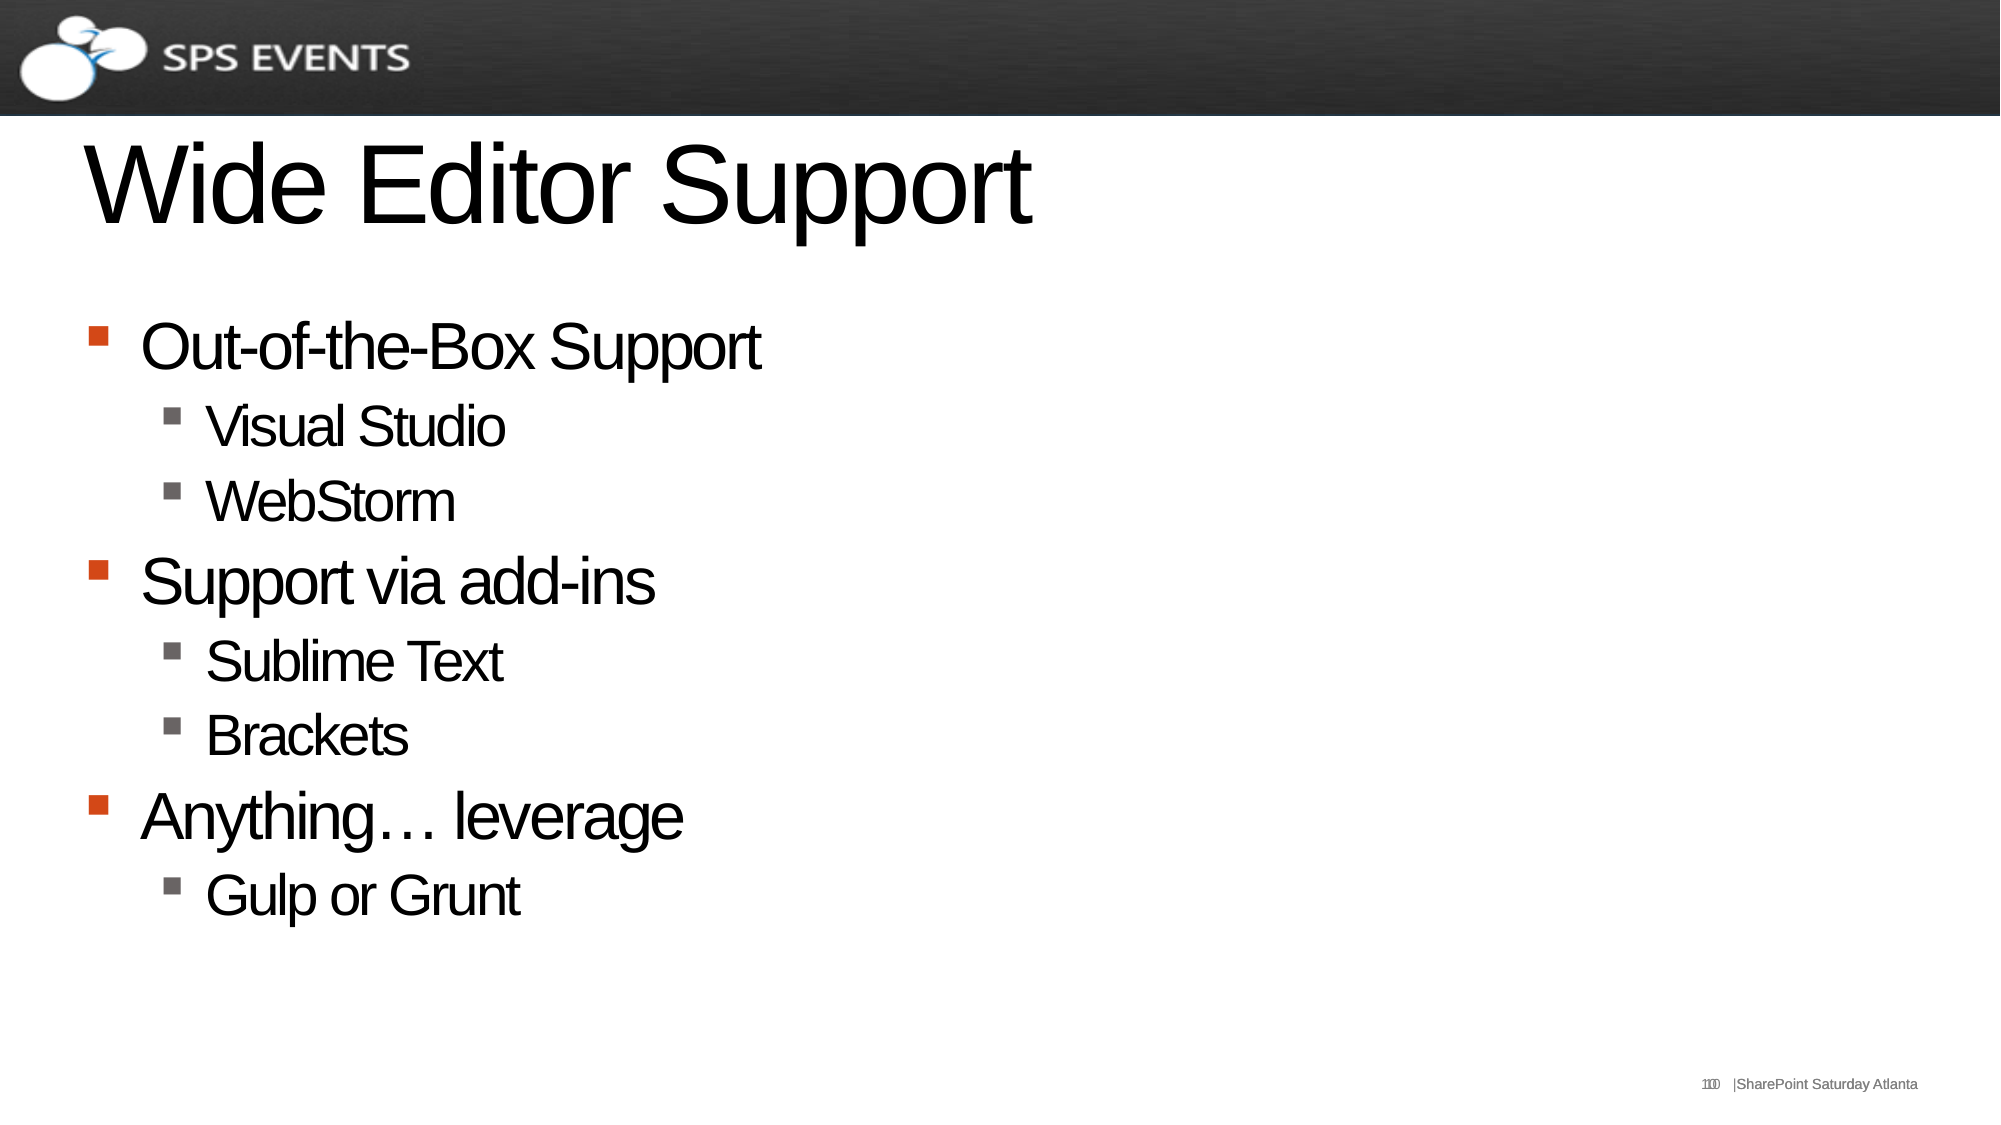

# Wide Editor Support
Out-of-the-Box Support
Visual Studio
WebStorm
Support via add-ins
Sublime Text
Brackets
Anything… leverage
Gulp or Grunt